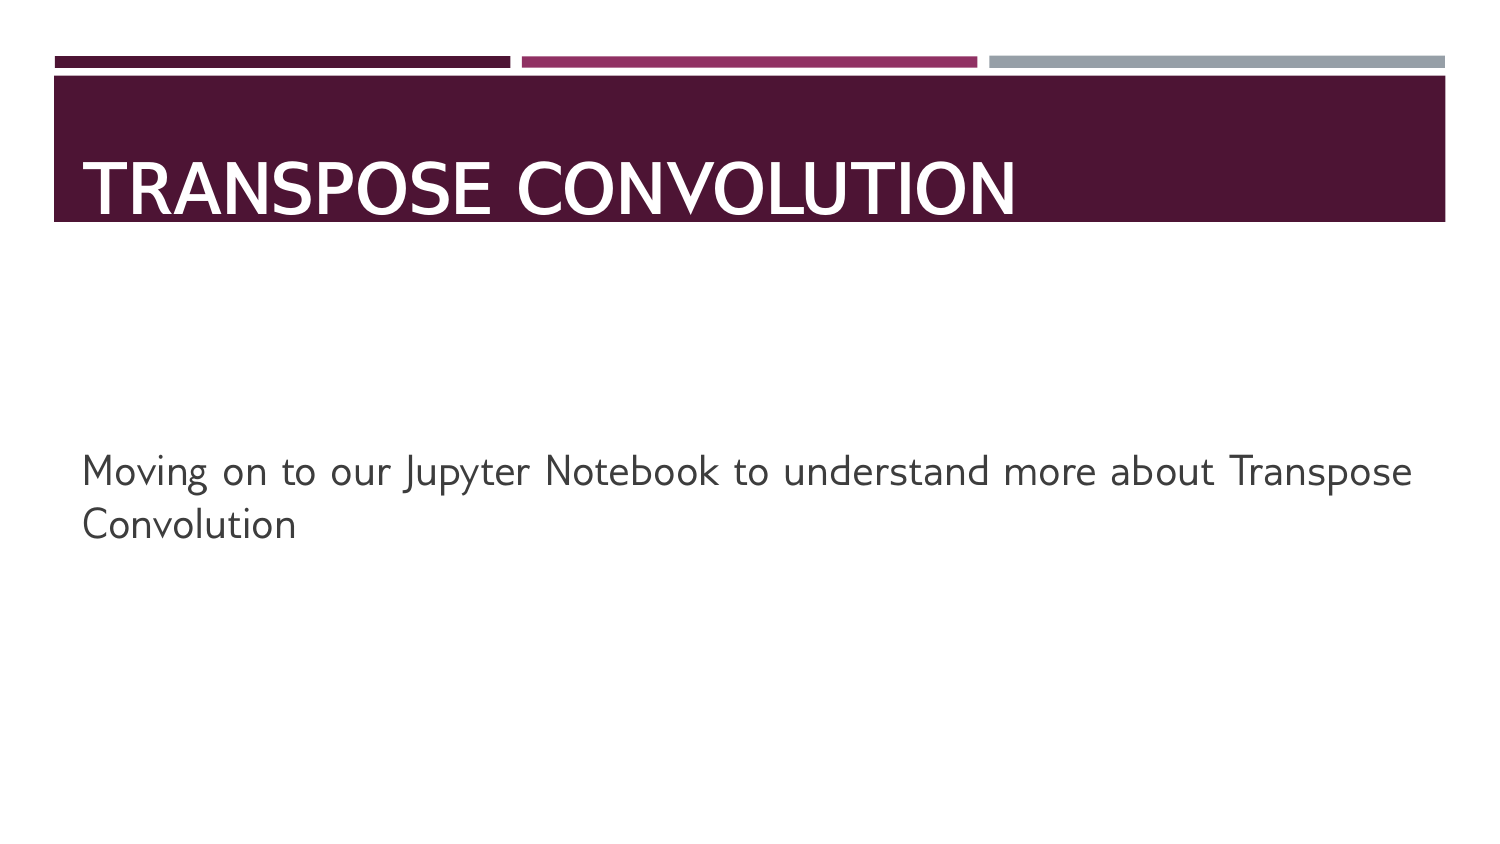

# TRANSPOSE CONVOLUTION
Moving on to our Jupyter Notebook to understand more about Transpose Convolution